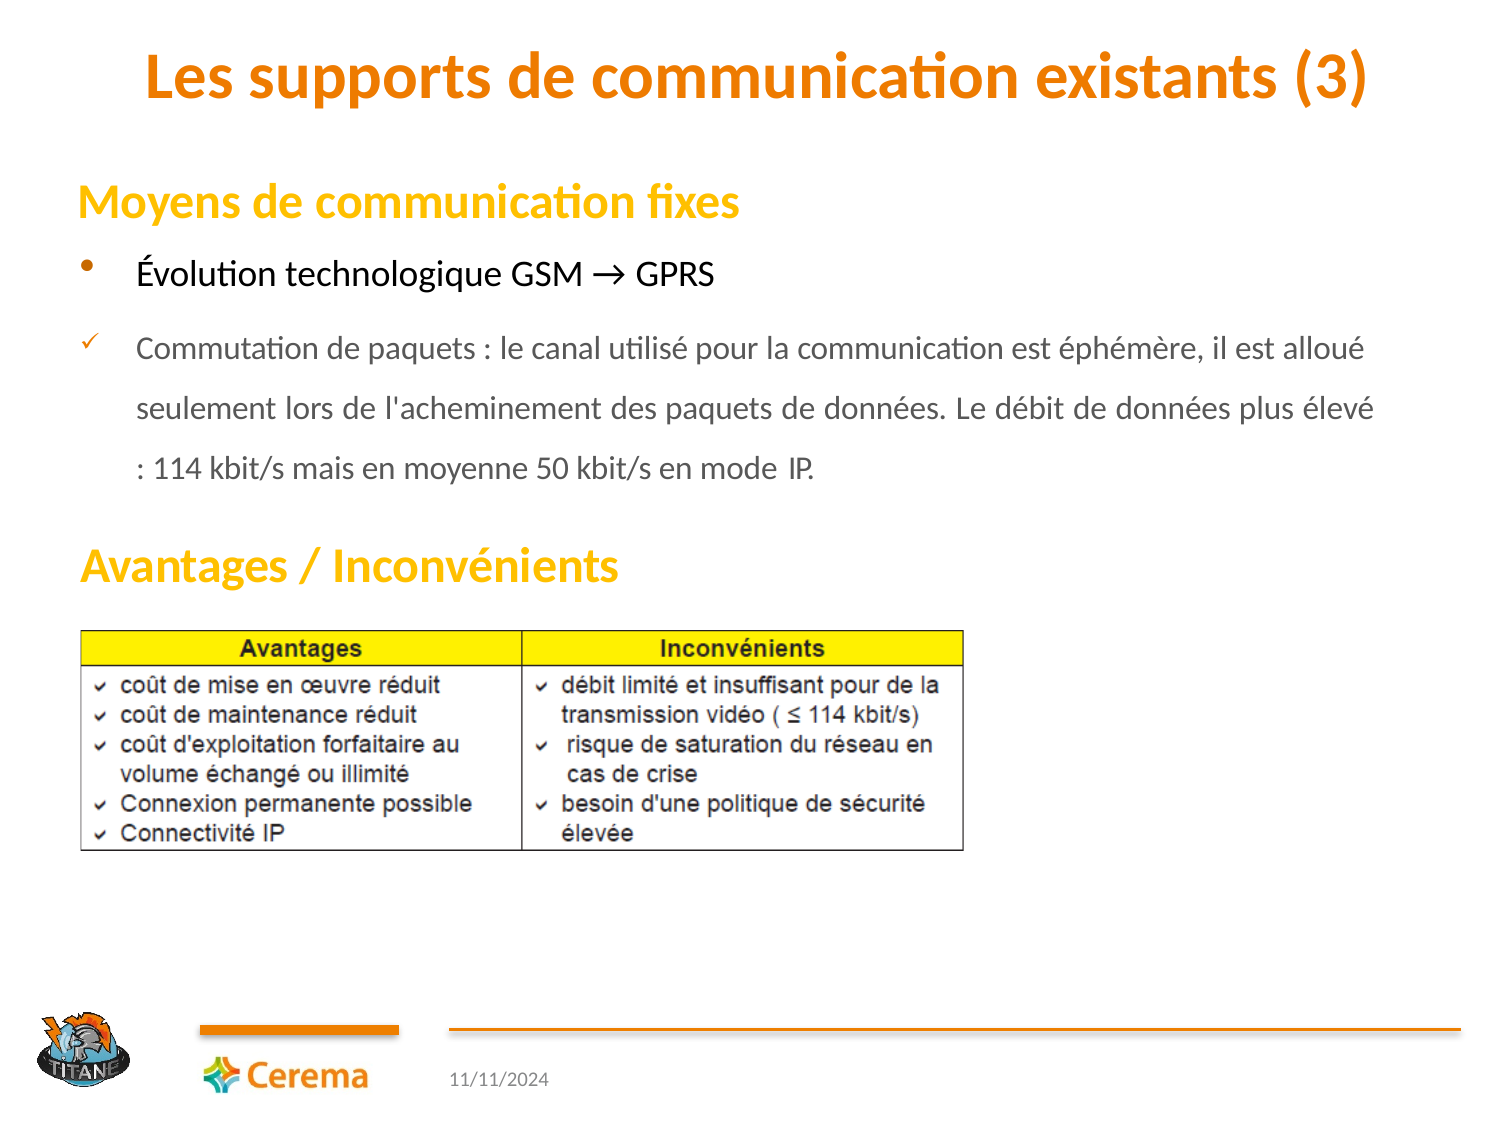

# Les supports de communication existants (3)
Moyens de communication fixes
Évolution technologique GSM → GPRS
Commutation de paquets : le canal utilisé pour la communication est éphémère, il est alloué  seulement lors de l'acheminement des paquets de données. Le débit de données plus élevé
: 114 kbit/s mais en moyenne 50 kbit/s en mode IP.

Avantages / Inconvénients